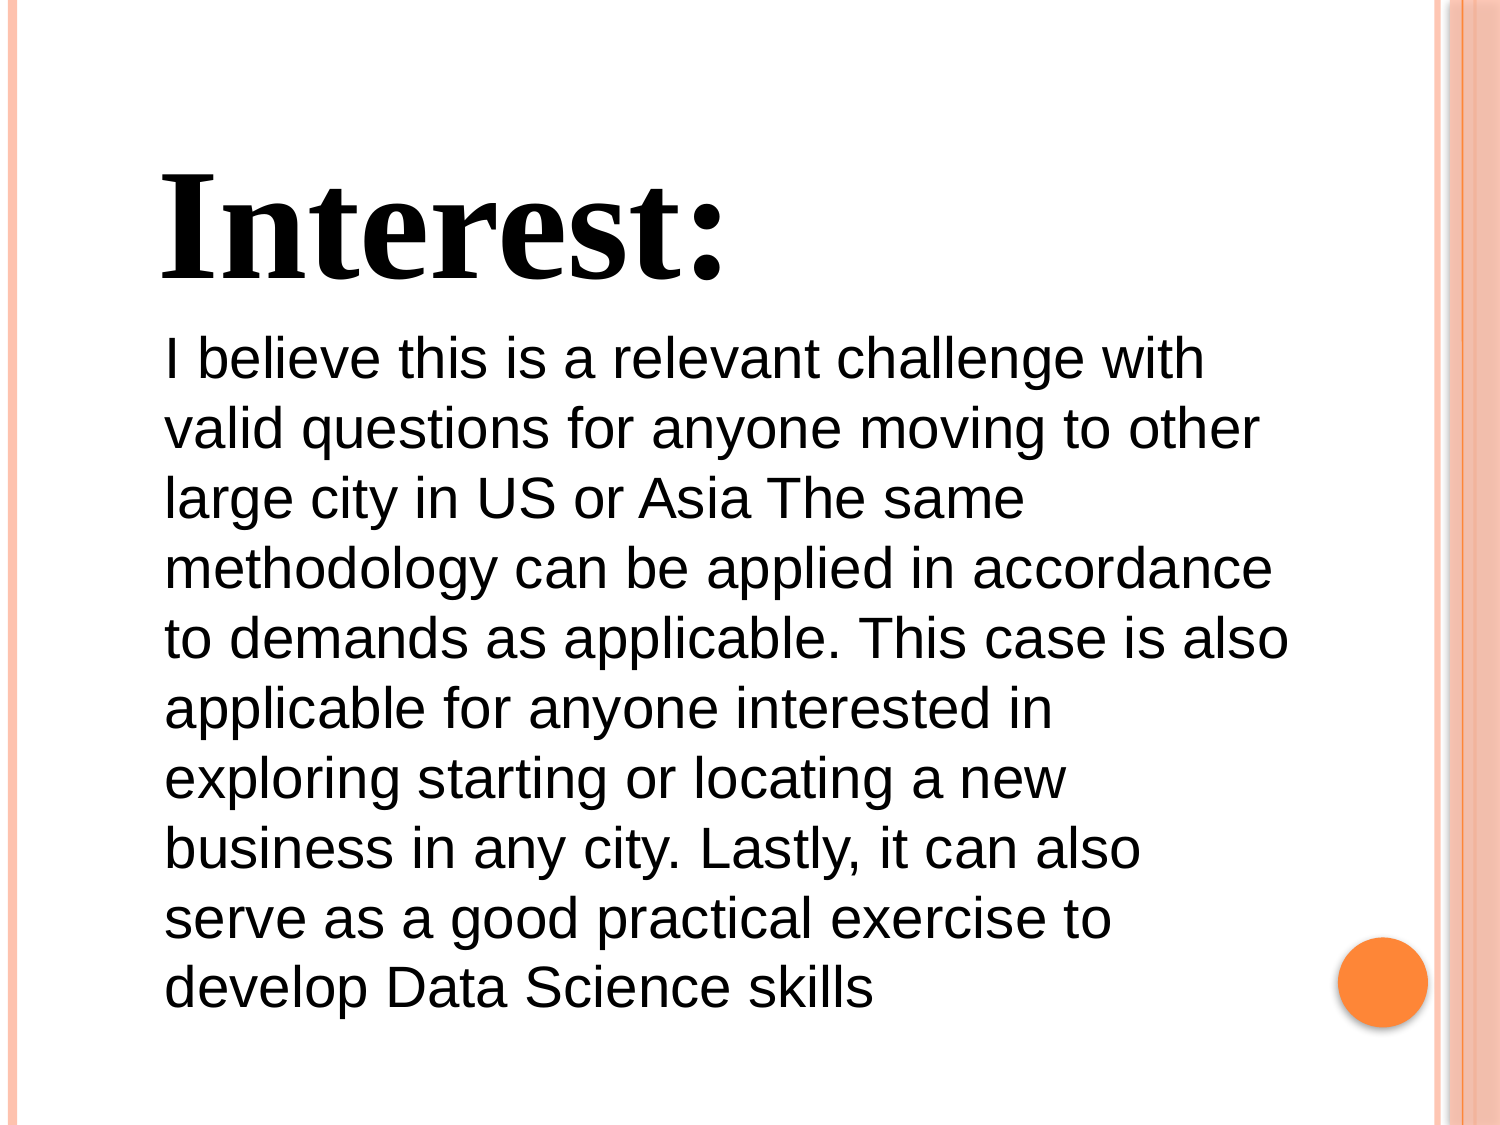

Interest:
I believe this is a relevant challenge with valid questions for anyone moving to other large city in US or Asia The same methodology can be applied in accordance to demands as applicable. This case is also applicable for anyone interested in exploring starting or locating a new business in any city. Lastly, it can also serve as a good practical exercise to develop Data Science skills